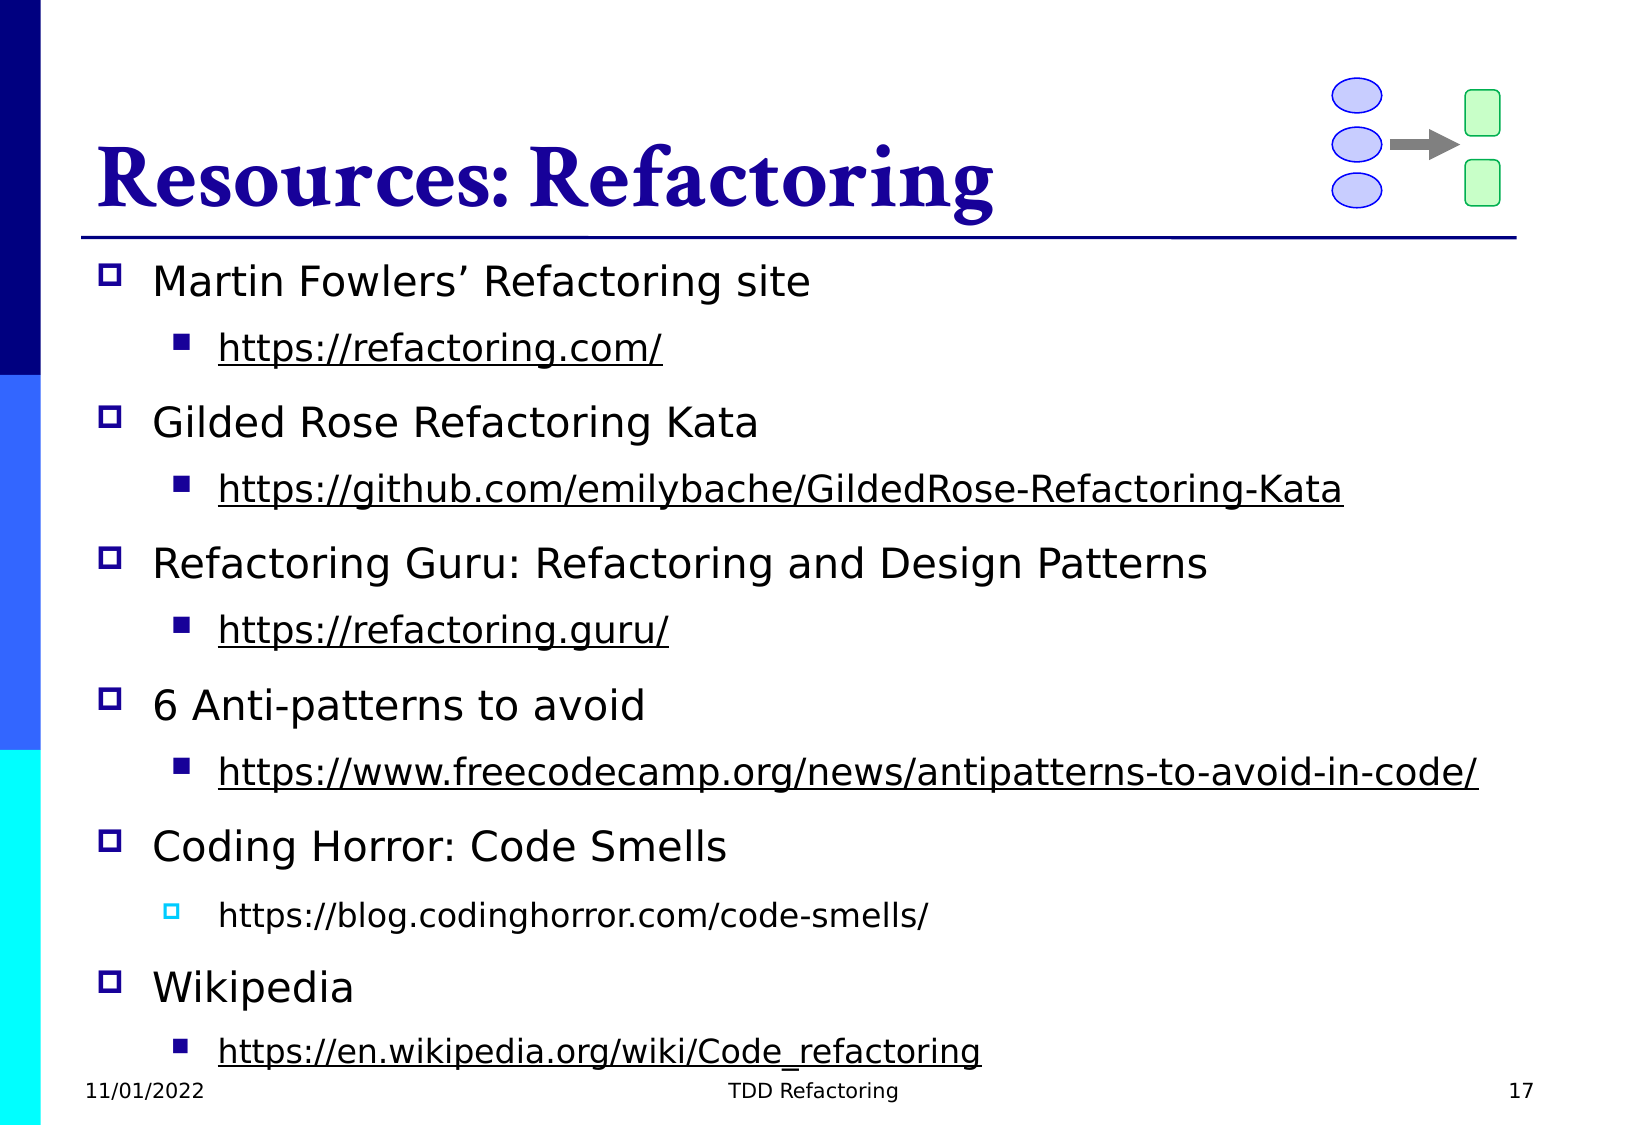

# Resources: Refactoring

Martin Fowlers’ Refactoring site
https://refactoring.com/
Gilded Rose Refactoring Kata
https://github.com/emilybache/GildedRose-Refactoring-Kata
Refactoring Guru: Refactoring and Design Patterns
https://refactoring.guru/
6 Anti-patterns to avoid
https://www.freecodecamp.org/news/antipatterns-to-avoid-in-code/
Coding Horror: Code Smells
https://blog.codinghorror.com/code-smells/
Wikipedia
https://en.wikipedia.org/wiki/Code_refactoring
11/01/2022
TDD Refactoring
17